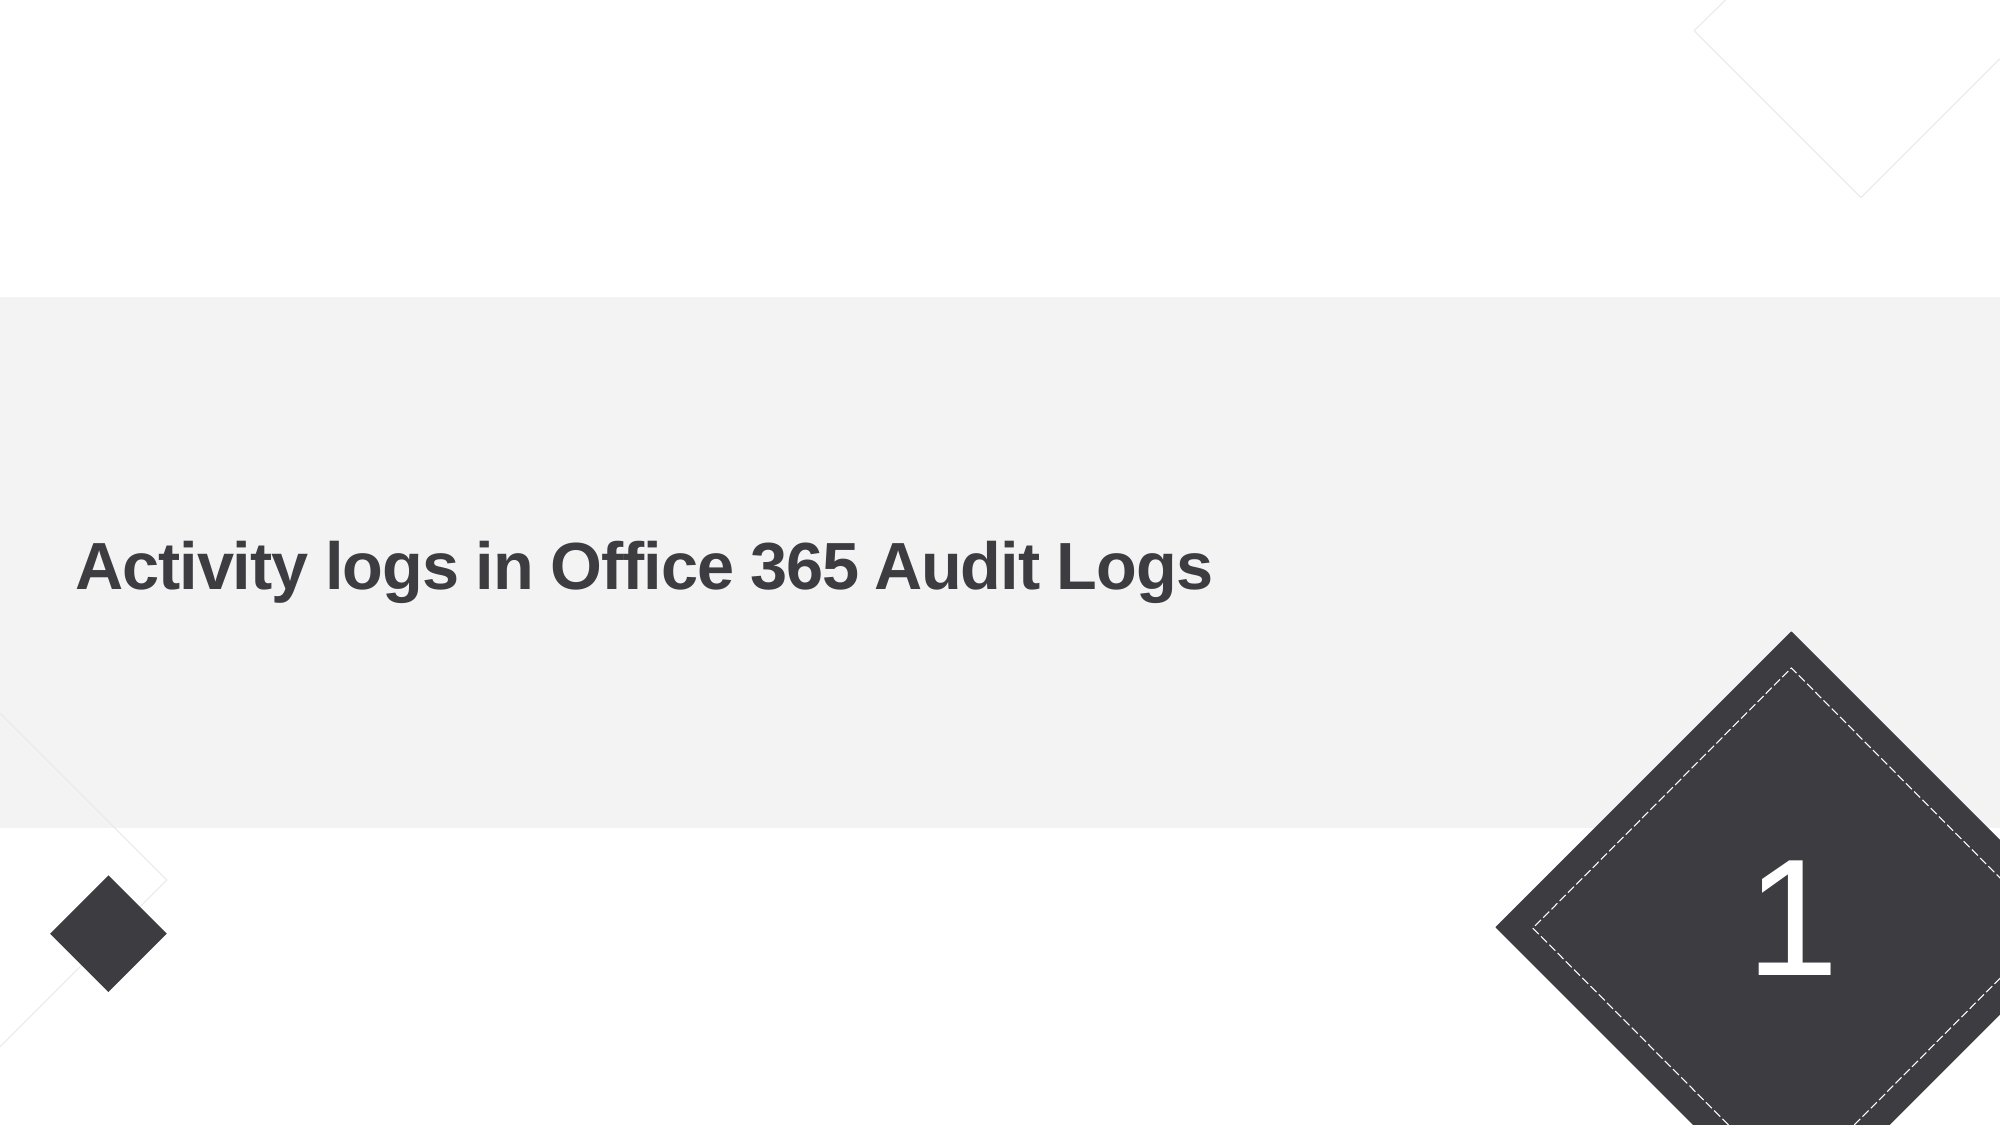

Activity logs in Office 365 Audit Logs

1